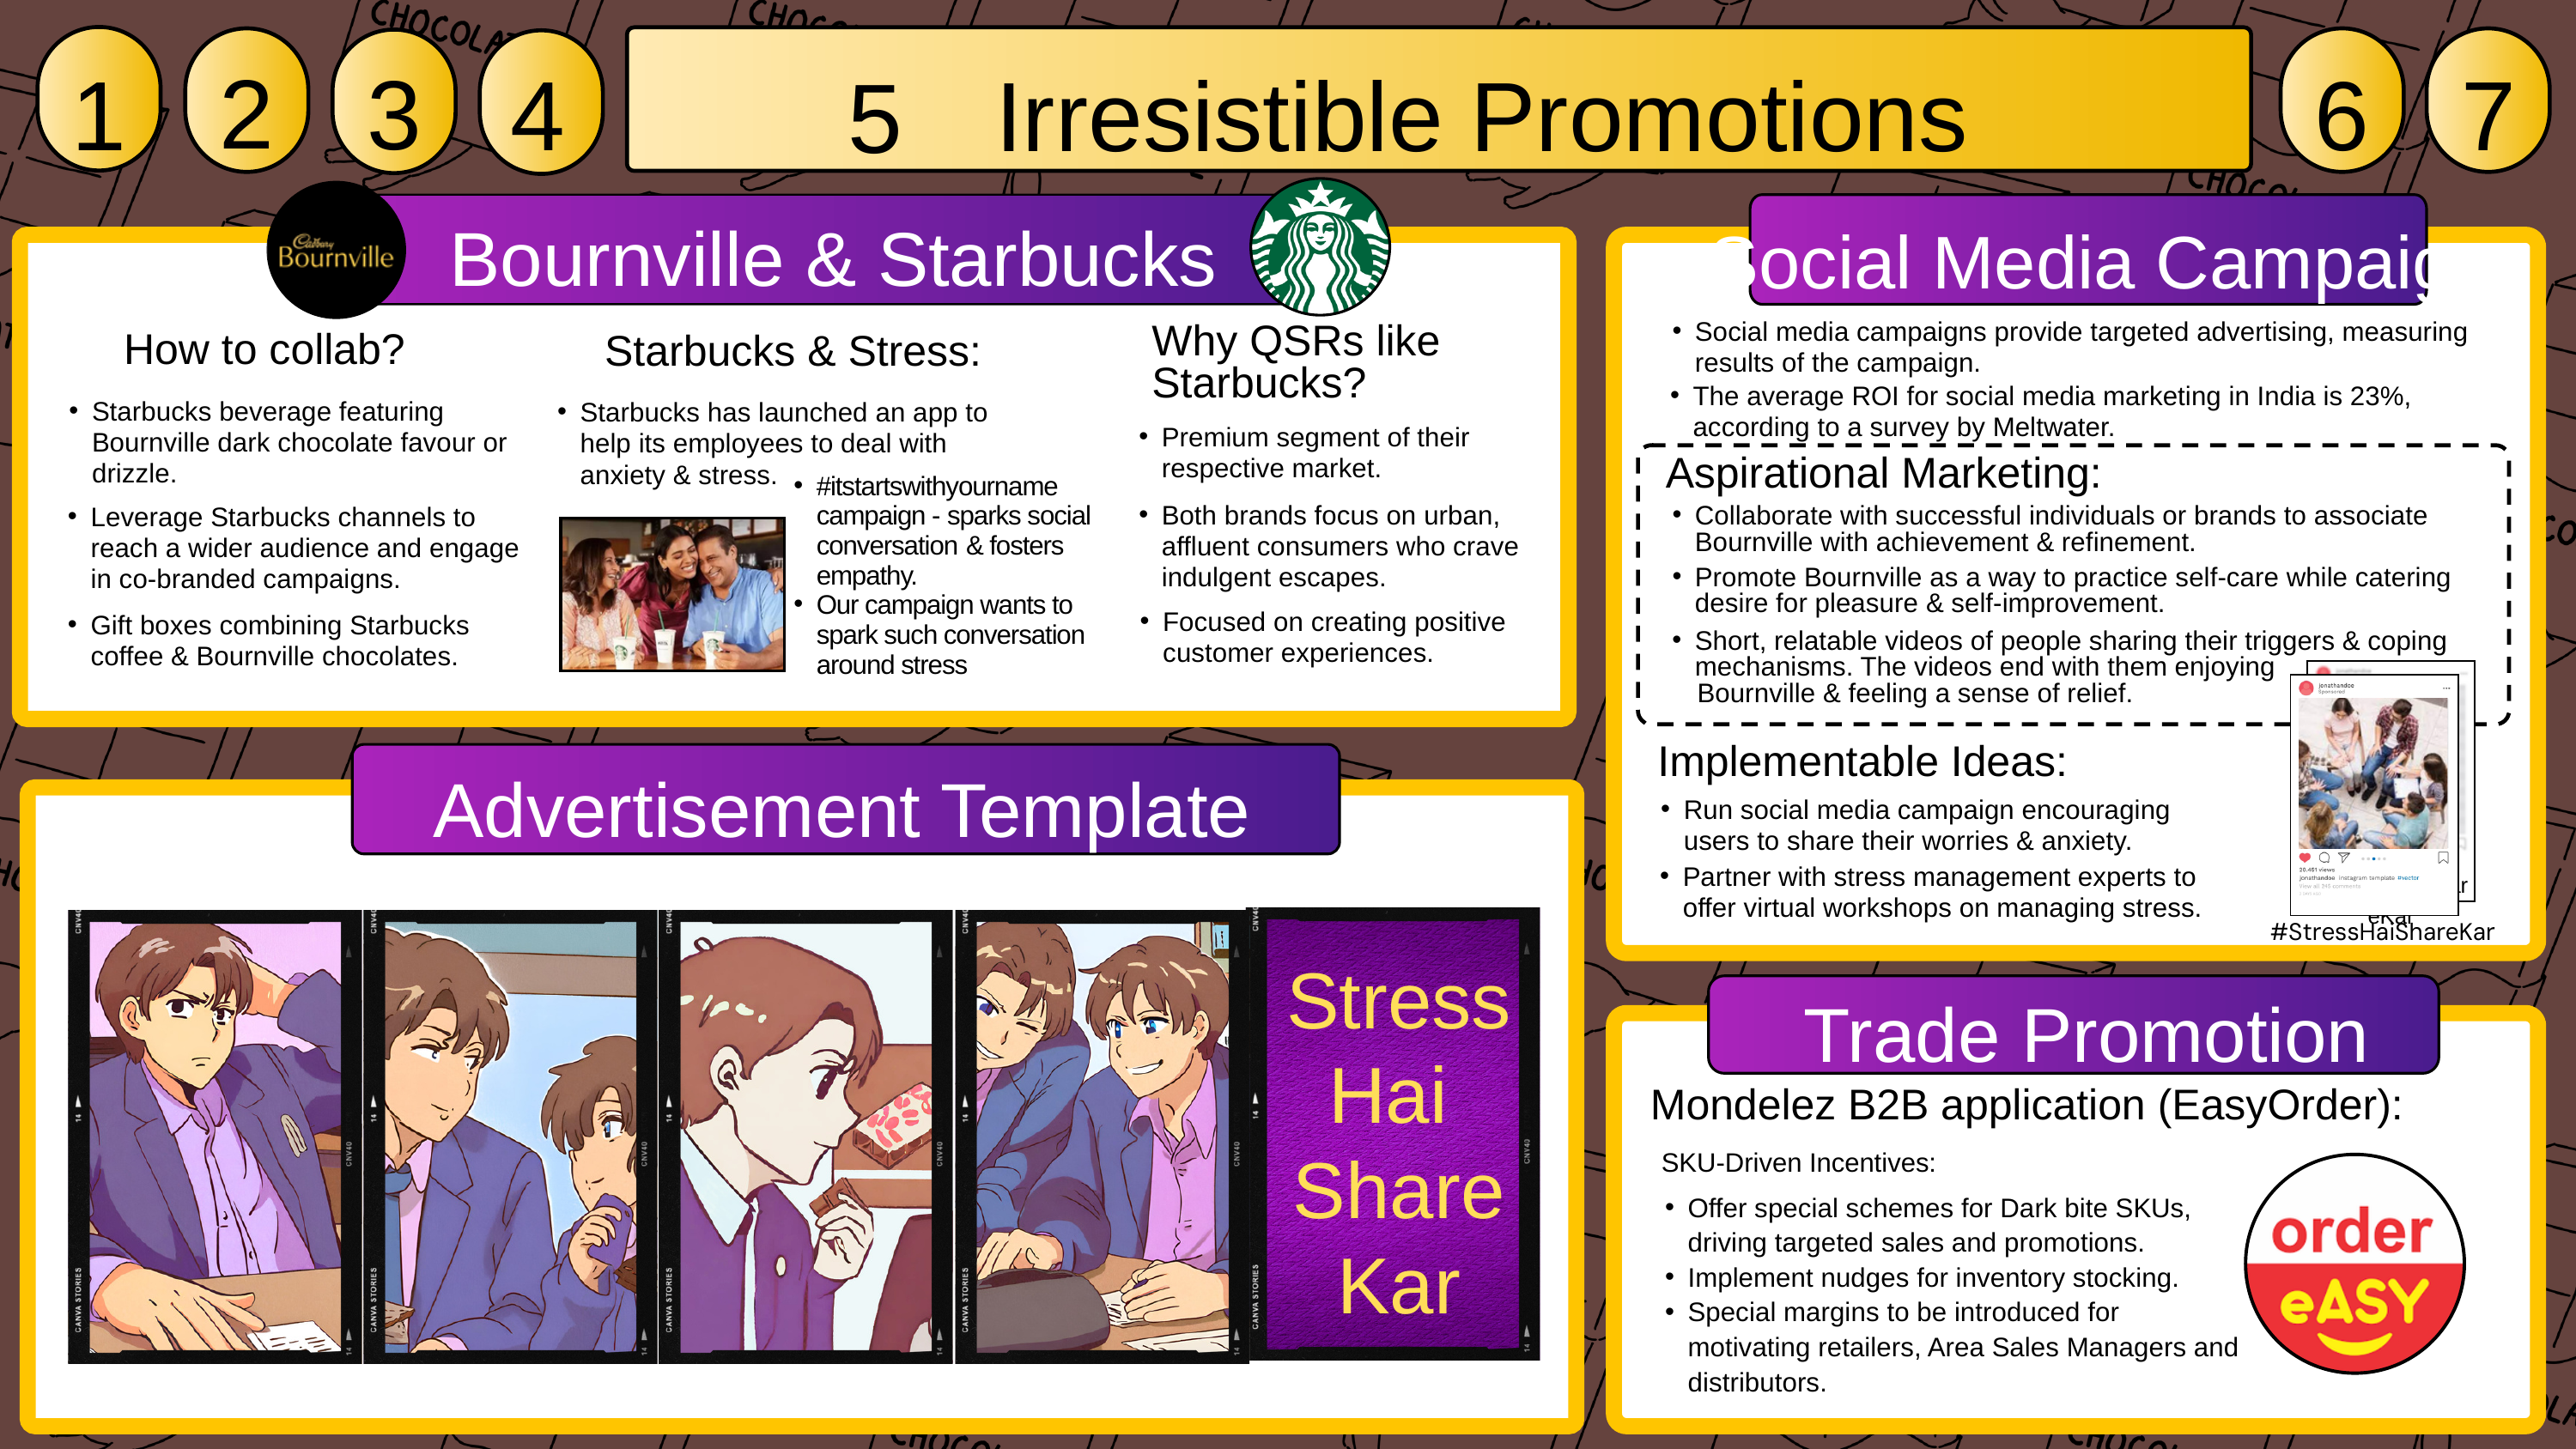

2
3
1
6
7
4
Irresistible Promotions
5

Bournville & Starbucks

Social Media Campaign

Social media campaigns provide targeted advertising, measuring results of the campaign.
Why QSRs like Starbucks?
How to collab?
Starbucks & Stress:

The average ROI for social media marketing in India is 23%, according to a survey by Meltwater.
Starbucks beverage featuring Bournville dark chocolate favour or drizzle.
Starbucks has launched an app to help its employees to deal with anxiety & stress.

Premium segment of their respective market.

Aspirational Marketing:
#itstartswithyourname campaign - sparks social conversation & fosters empathy.
Our campaign wants to spark such conversation around stress
Both brands focus on urban, affluent consumers who crave indulgent escapes.
Leverage Starbucks channels to reach a wider audience and engage in co-branded campaigns.
Collaborate with successful individuals or brands to associate Bournville with achievement & refinement.

Promote Bournville as a way to practice self-care while catering desire for pleasure & self-improvement.
Focused on creating positive customer experiences.
Gift boxes combining Starbucks coffee & Bournville chocolates.

Short, relatable videos of people sharing their triggers & coping mechanisms. The videos end with them enjoying
iiiiiiiiBournville & feeling a sense of relief.

#StressHaiShareKar
#StressHaiShareKar

Implementable Ideas:

Advertisement Template

Run social media campaign encouraging users to share their worries & anxiety.

Partner with stress management experts to offer virtual workshops on managing stress.

Stress Hai  Share Kar
Trade Promotion

Mondelez B2B application (EasyOrder):

SKU-Driven Incentives:

Offer special schemes for Dark bite SKUs, driving targeted sales and promotions.
Implement nudges for inventory stocking.
Special margins to be introduced for motivating retailers, Area Sales Managers and distributors.